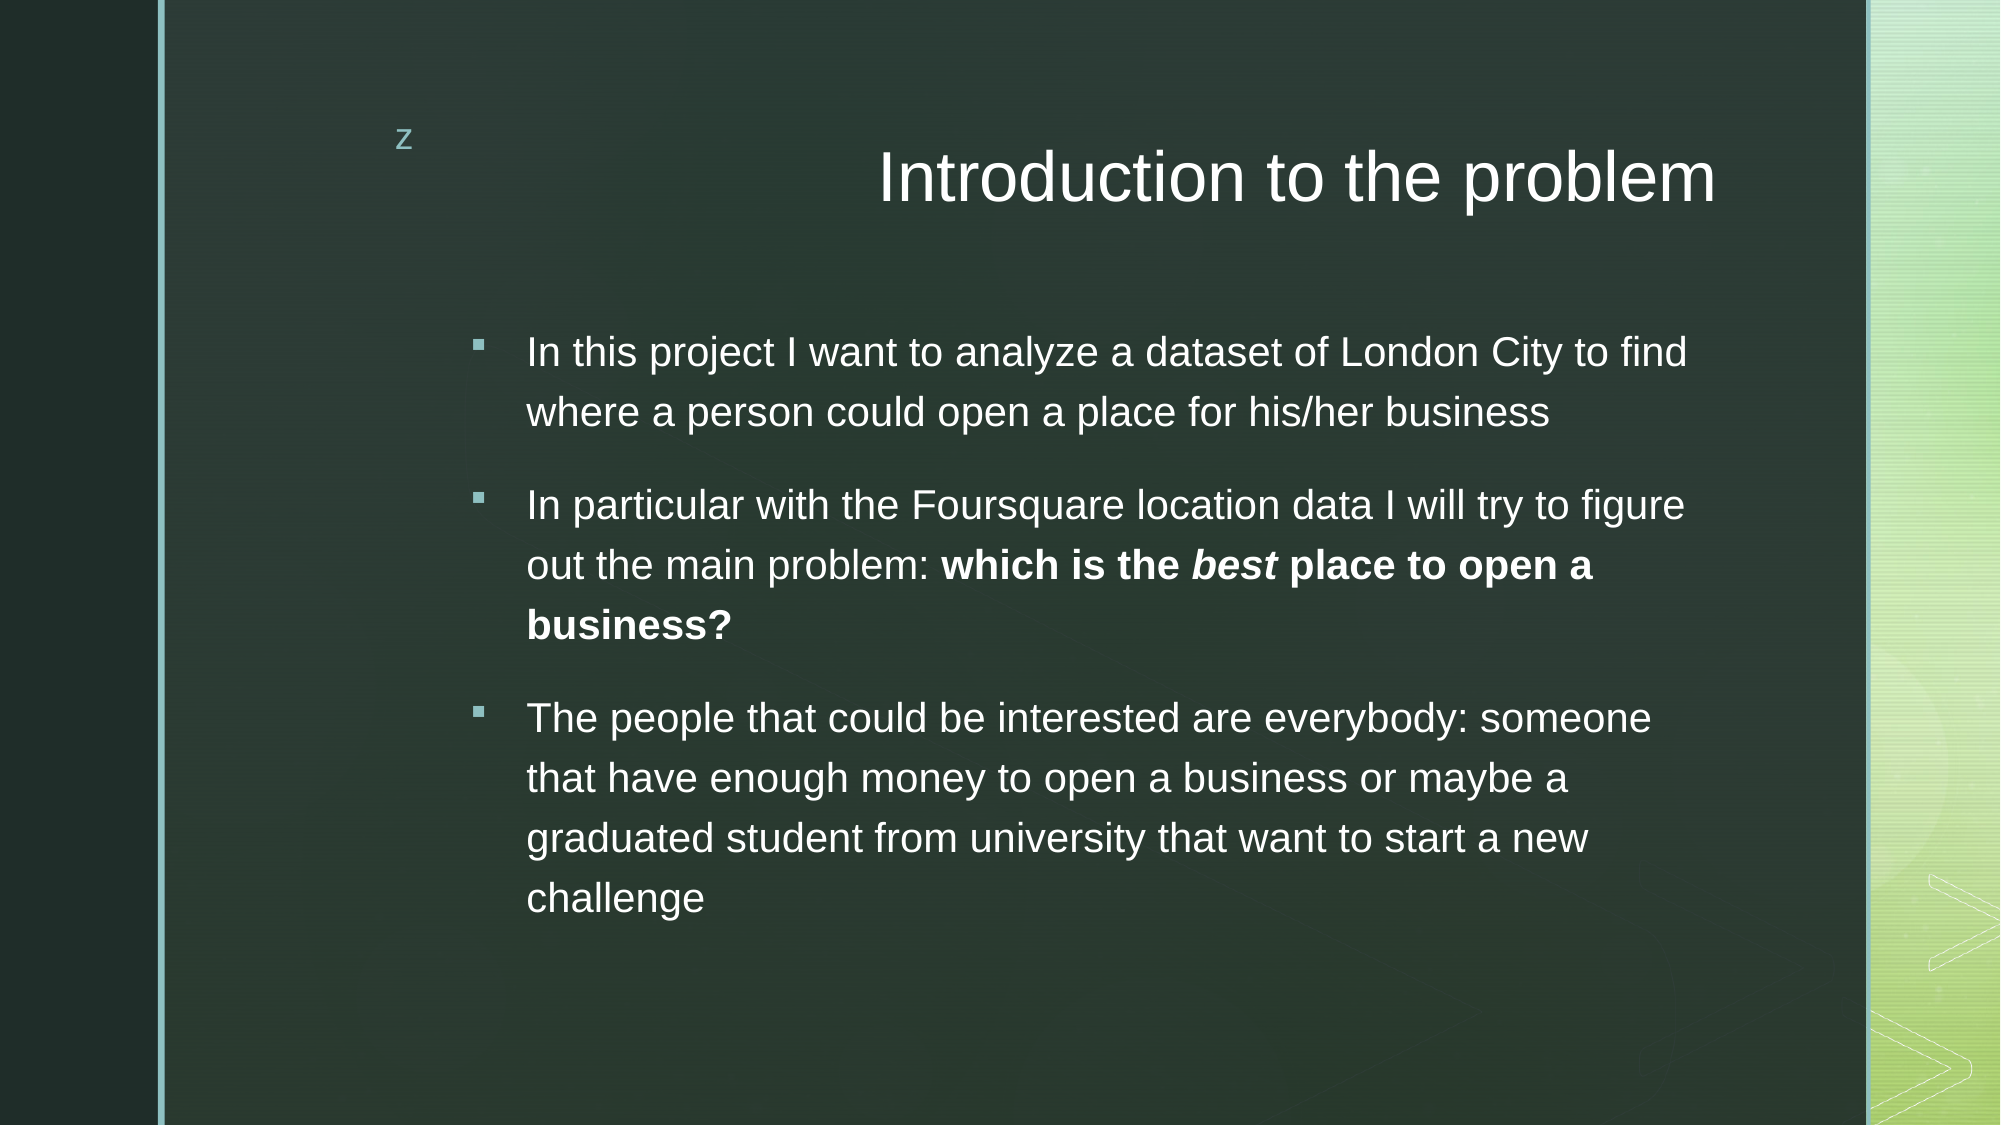

# Introduction to the problem
In this project I want to analyze a dataset of London City to find where a person could open a place for his/her business
In particular with the Foursquare location data I will try to figure out the main problem: which is the best place to open a business?
The people that could be interested are everybody: someone that have enough money to open a business or maybe a graduated student from university that want to start a new challenge